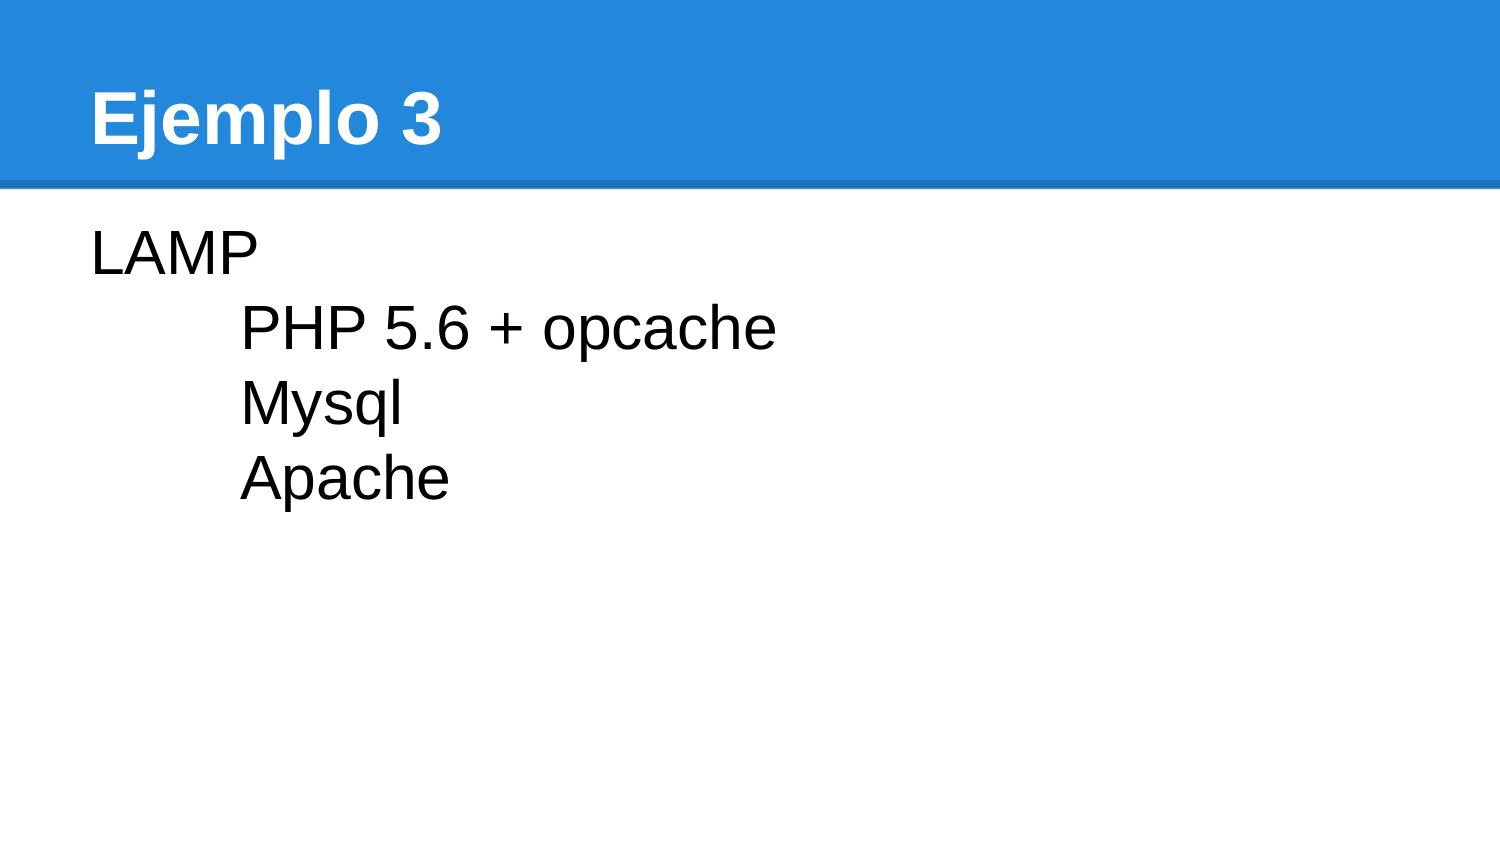

# Ejemplo 3
LAMP
	PHP 5.6 + opcache
	Mysql
	Apache